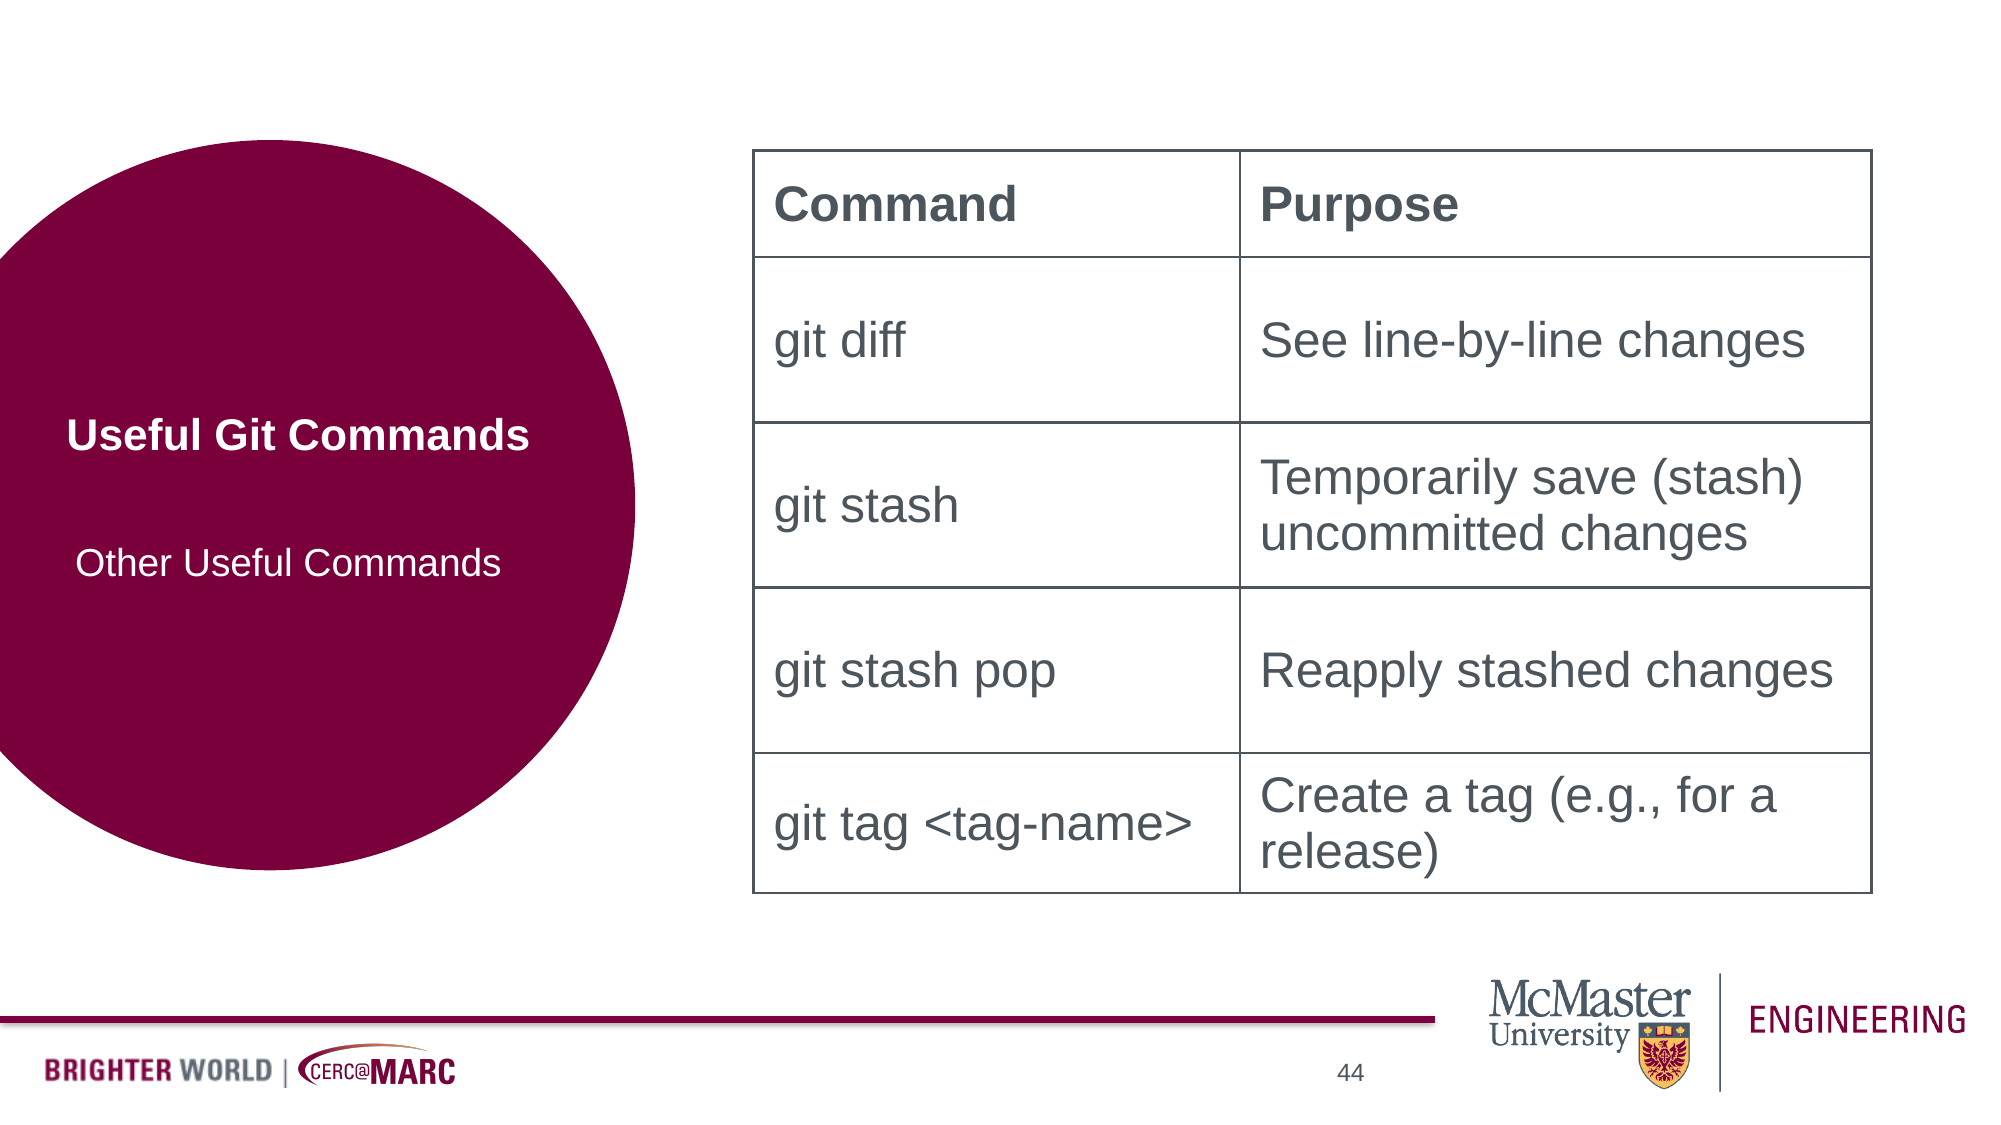

| Command | Purpose |
| --- | --- |
| git diff | See line-by-line changes |
| git stash | Temporarily save (stash) uncommitted changes |
| git stash pop | Reapply stashed changes |
| git tag <tag-name> | Create a tag (e.g., for a release) |
# Useful Git Commands
Other Useful Commands
44